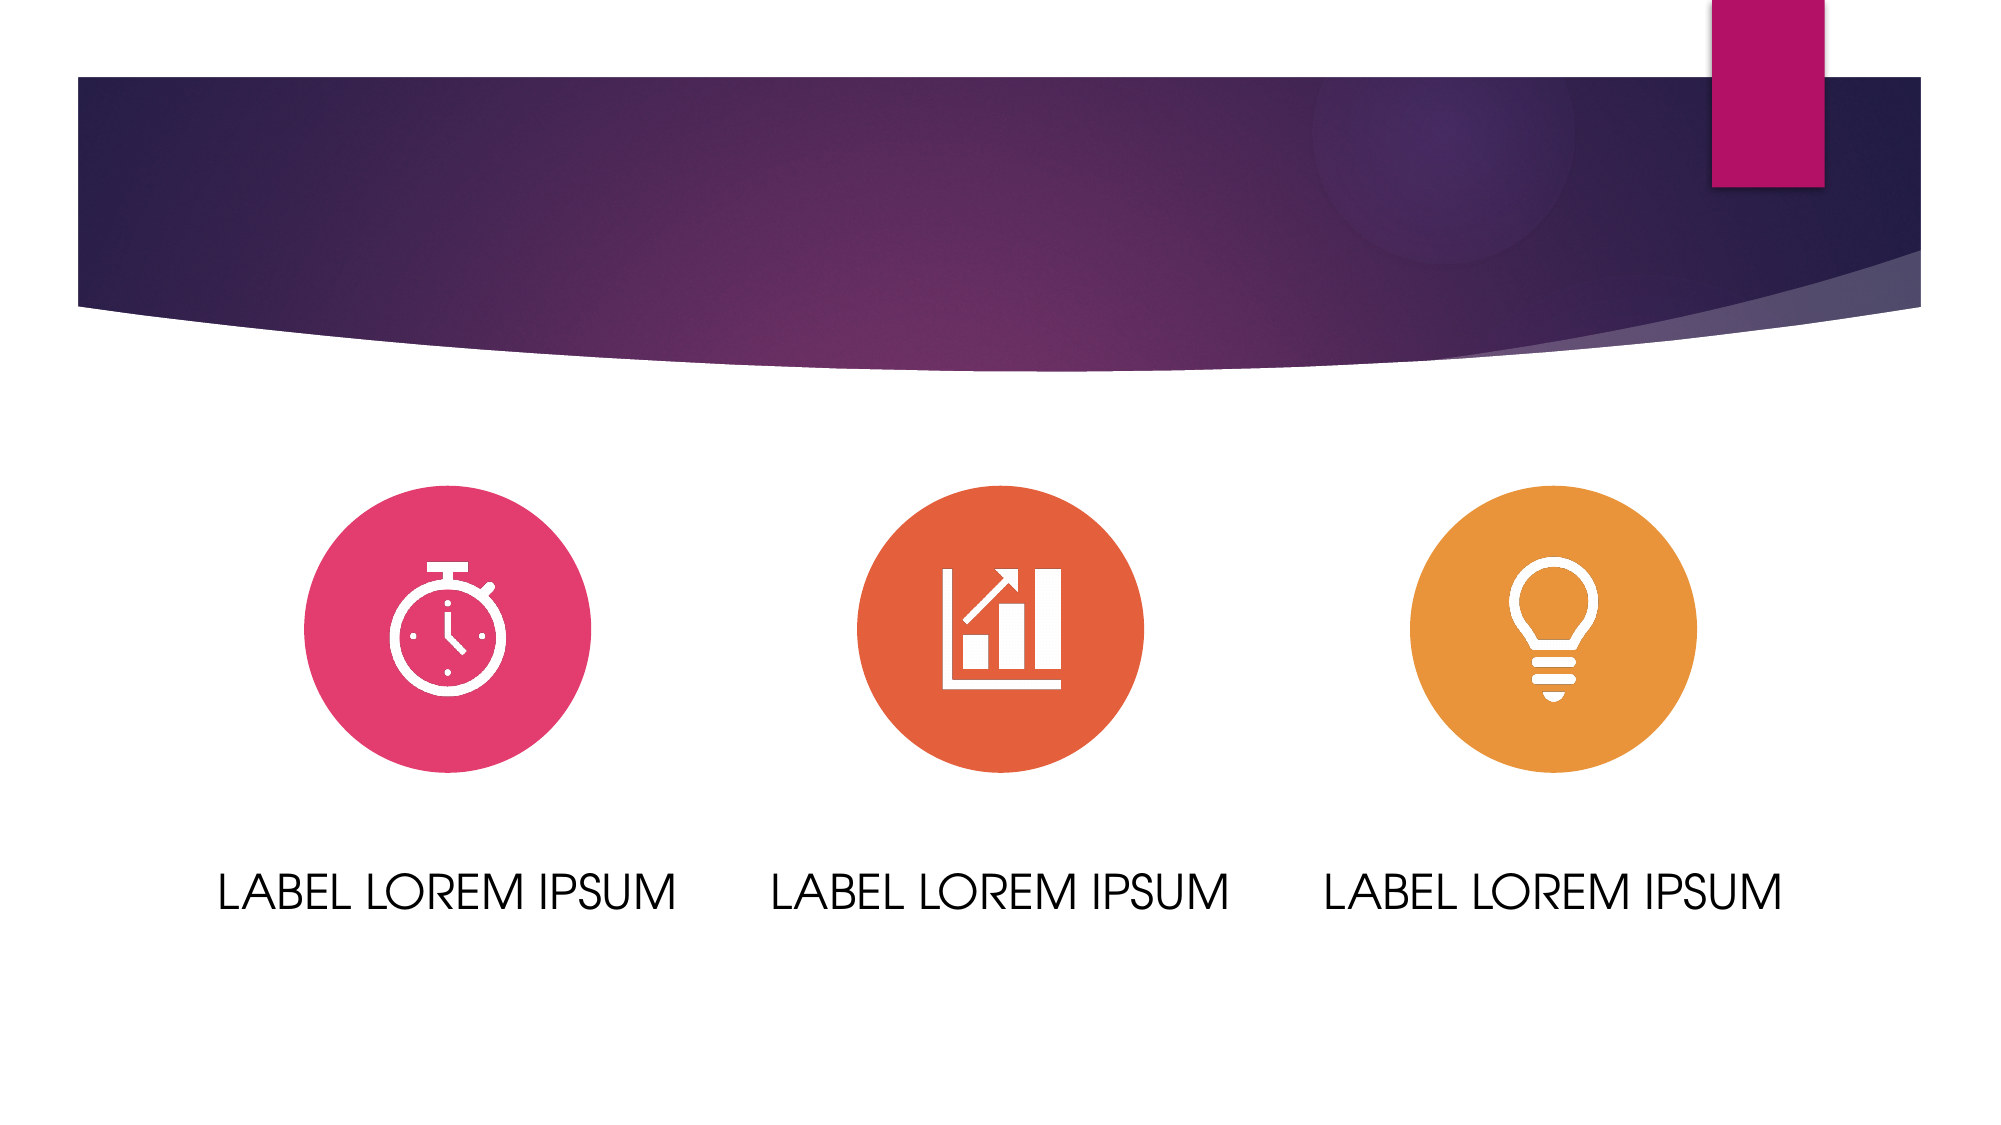

#
Label Lorem Ipsum
Label Lorem Ipsum
Label Lorem Ipsum